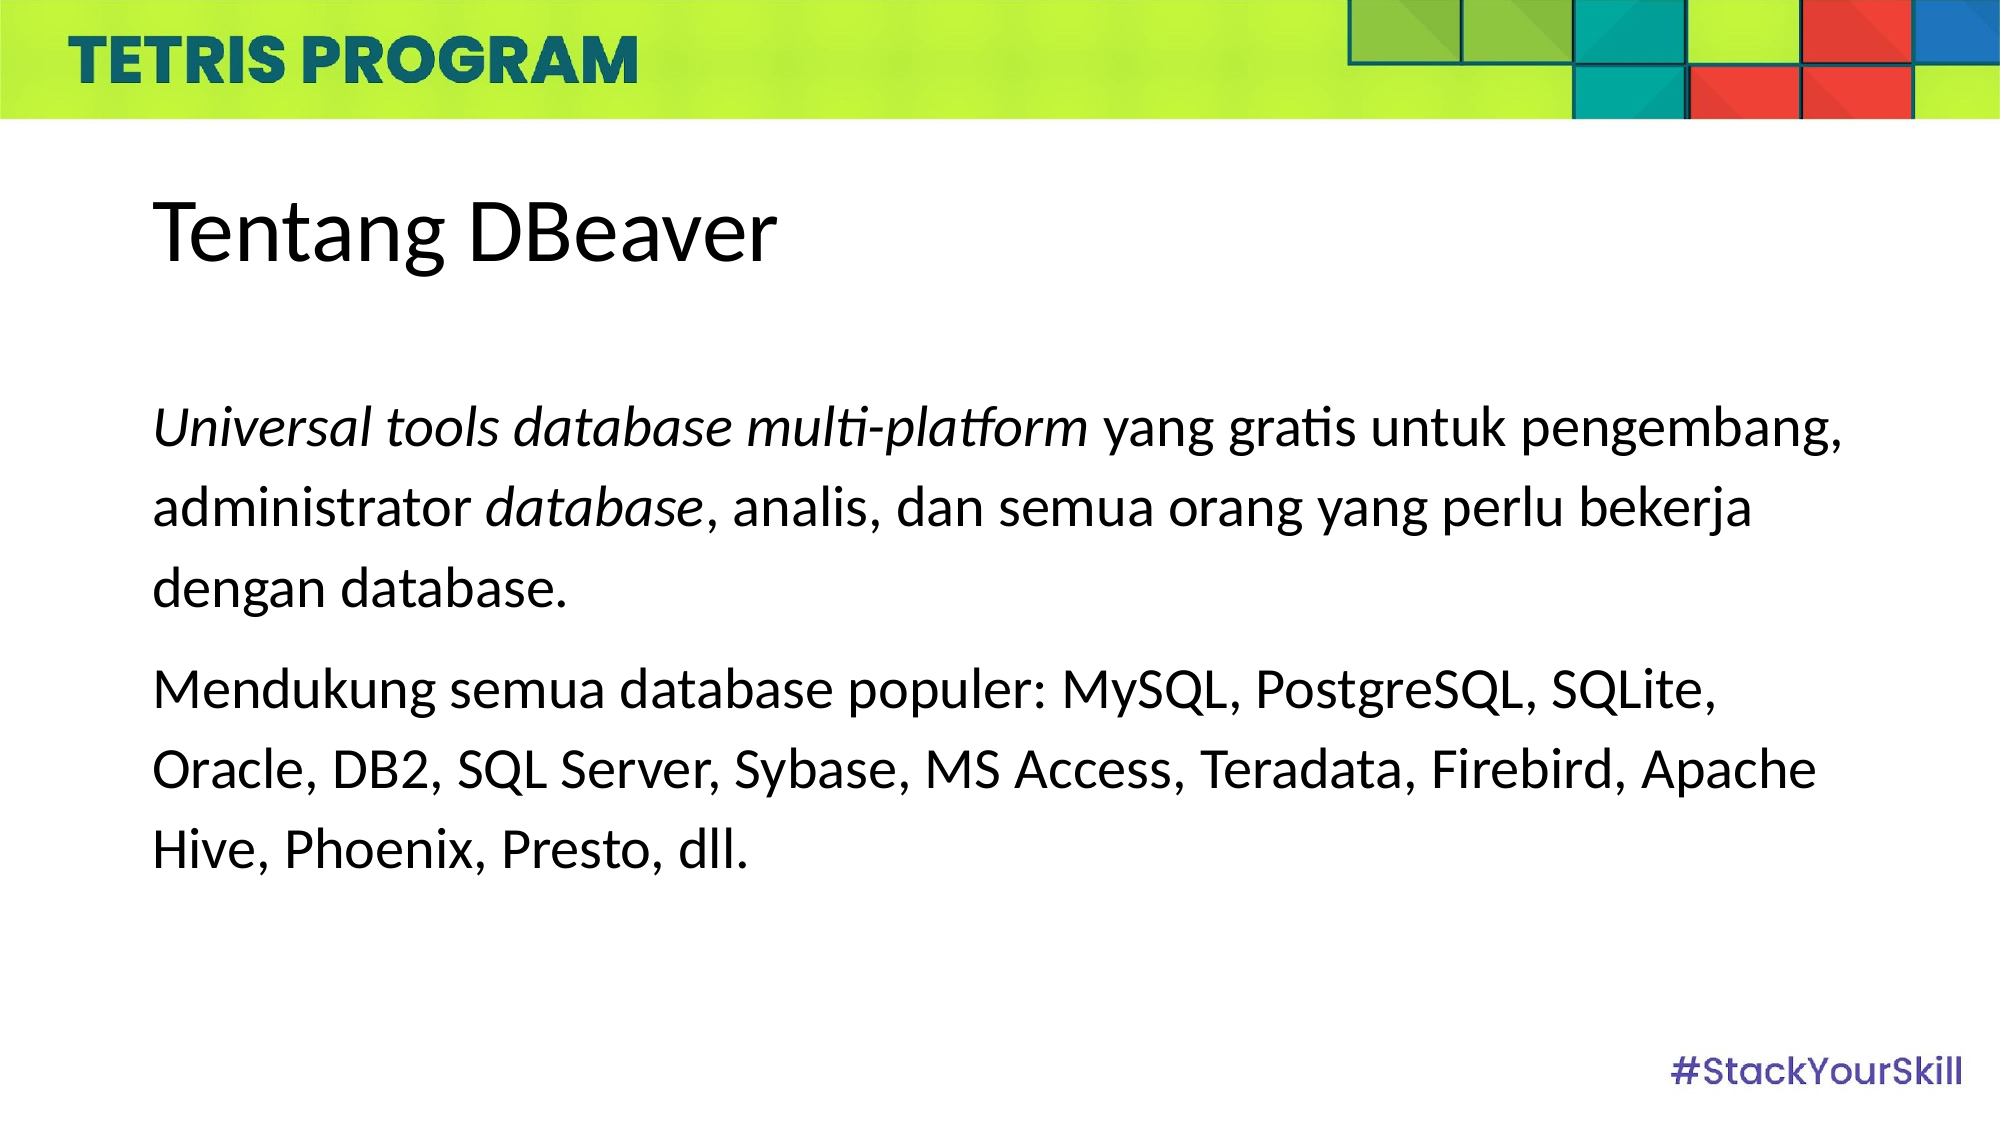

# Tentang DBeaver
Universal tools database multi-platform yang gratis untuk pengembang, administrator database, analis, dan semua orang yang perlu bekerja dengan database.
Mendukung semua database populer: MySQL, PostgreSQL, SQLite, Oracle, DB2, SQL Server, Sybase, MS Access, Teradata, Firebird, Apache Hive, Phoenix, Presto, dll.